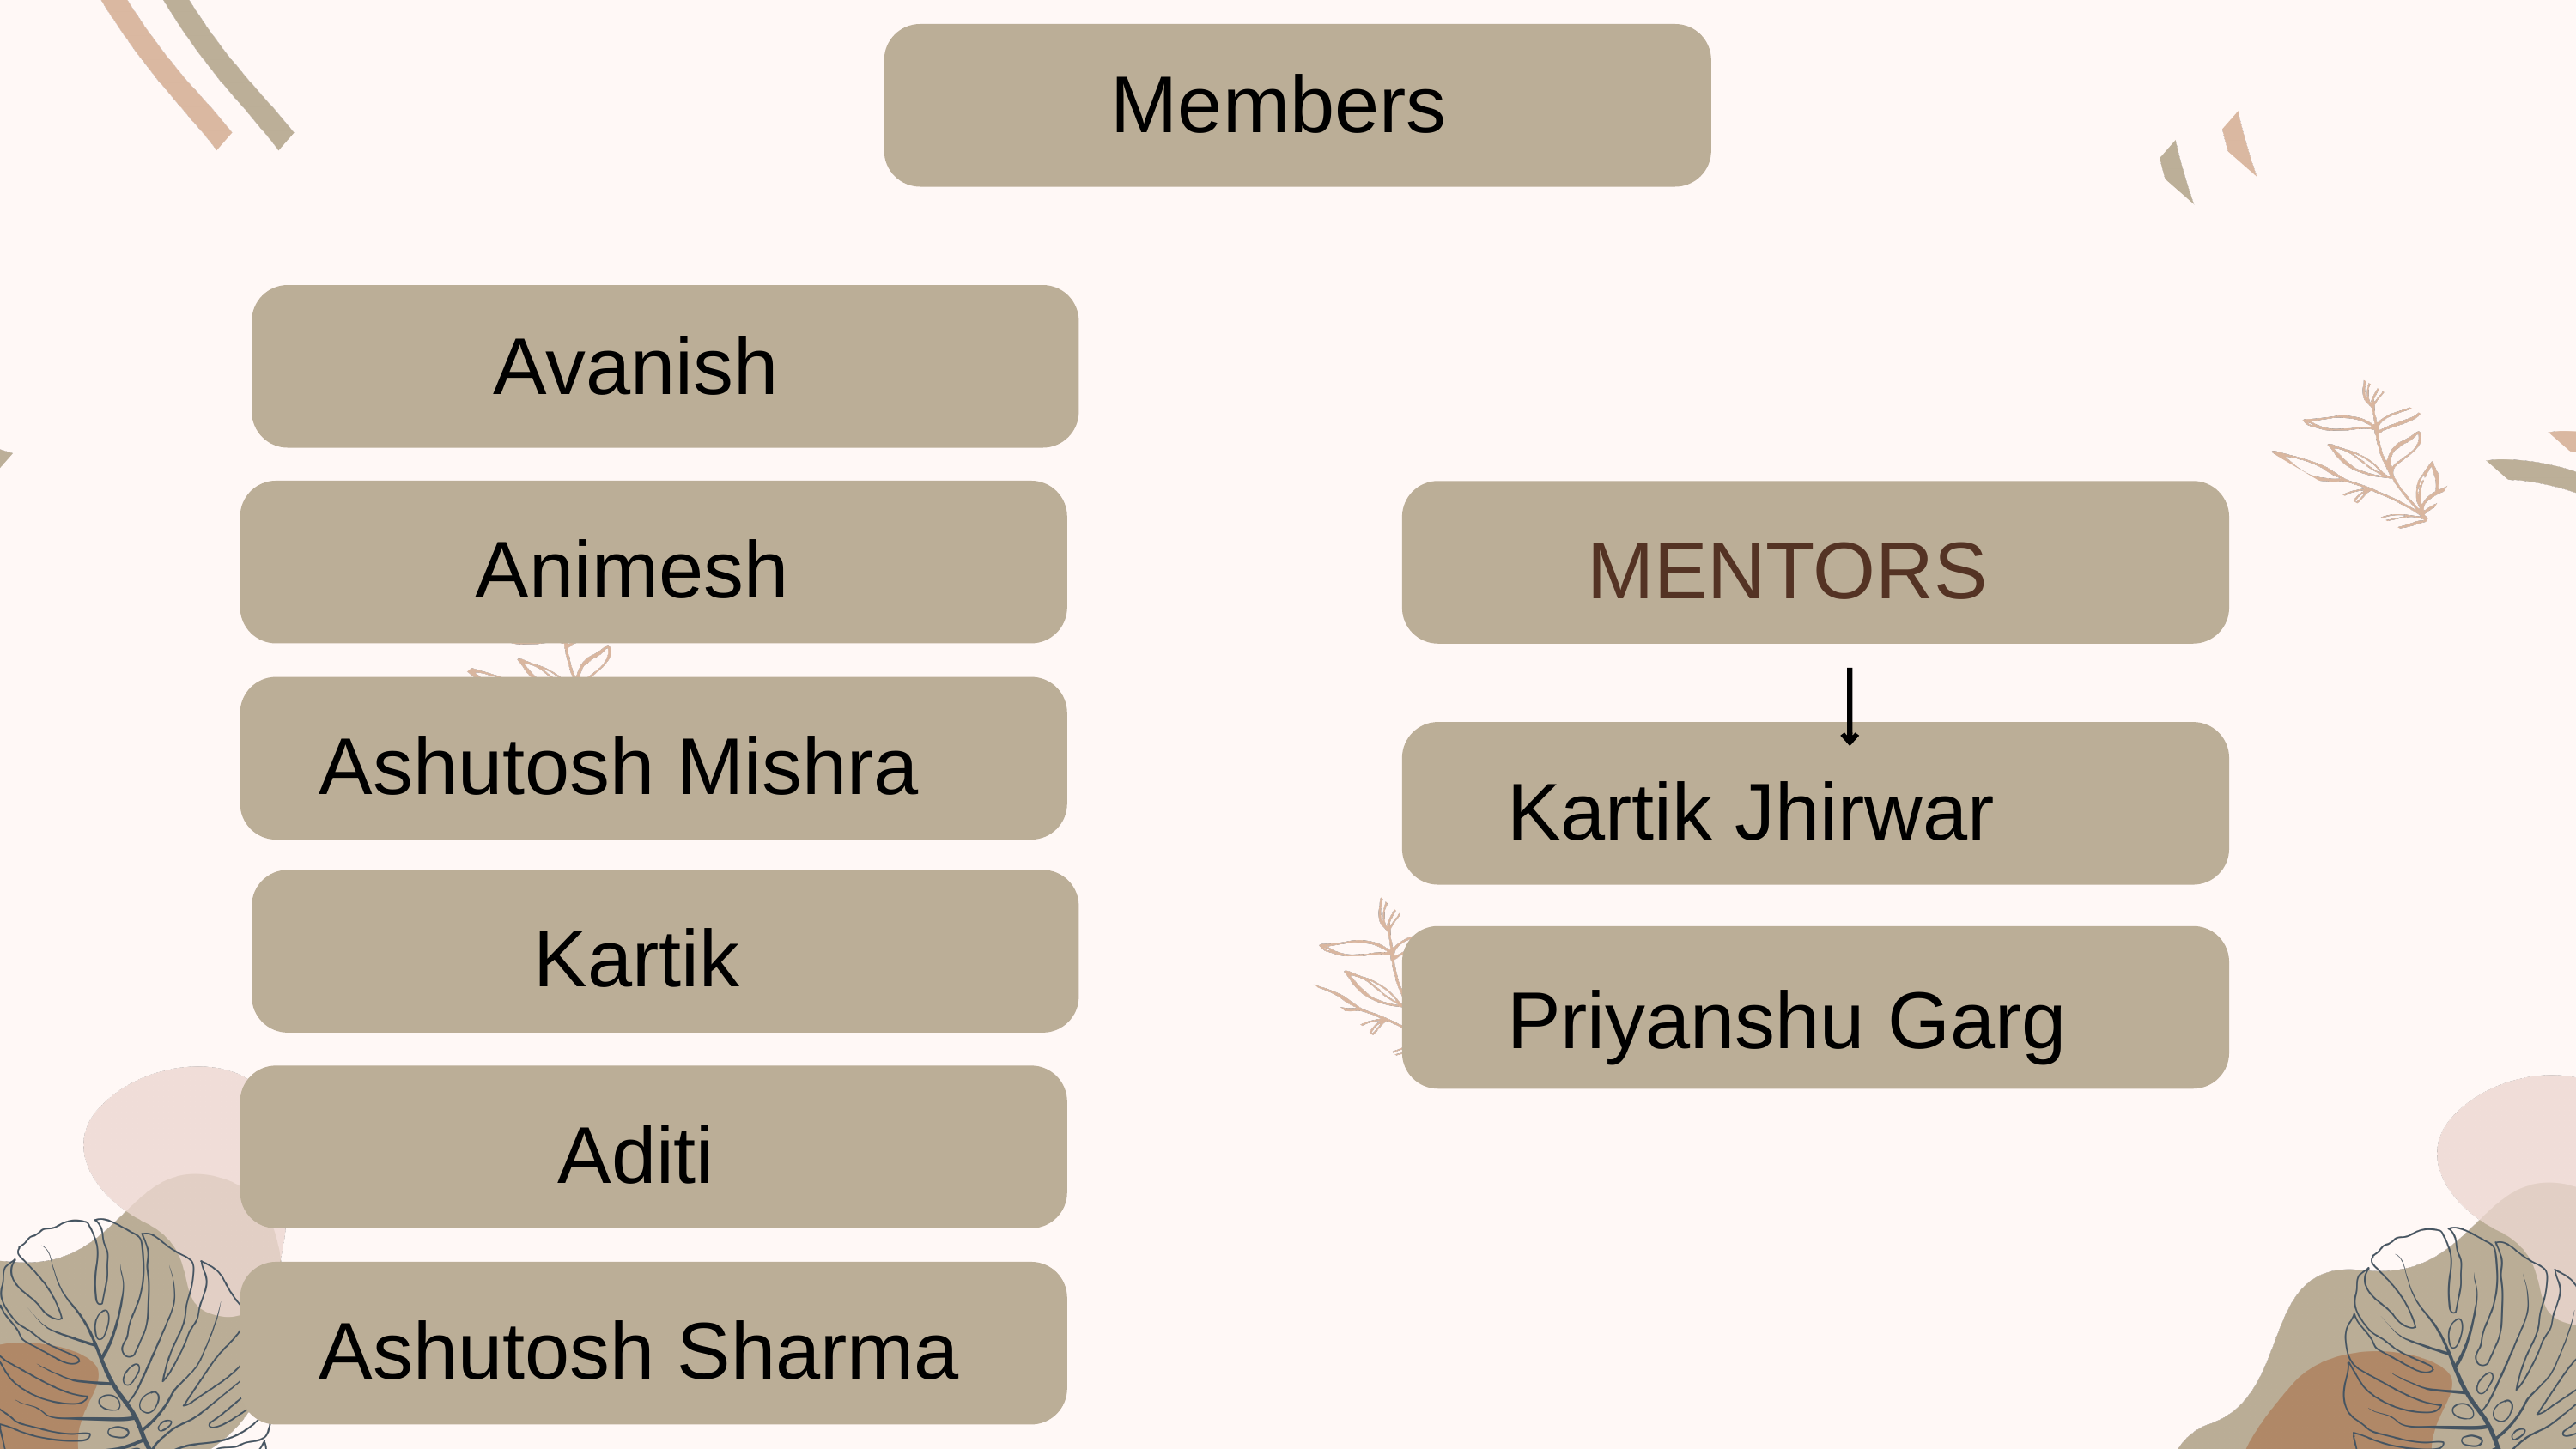

fereferf
Members

Avanish

Animesh
MENTORS

Ashutosh Mishra

Kartik Jhirwar

Kartik

Priyanshu Garg

Aditi

Ashutosh Sharma